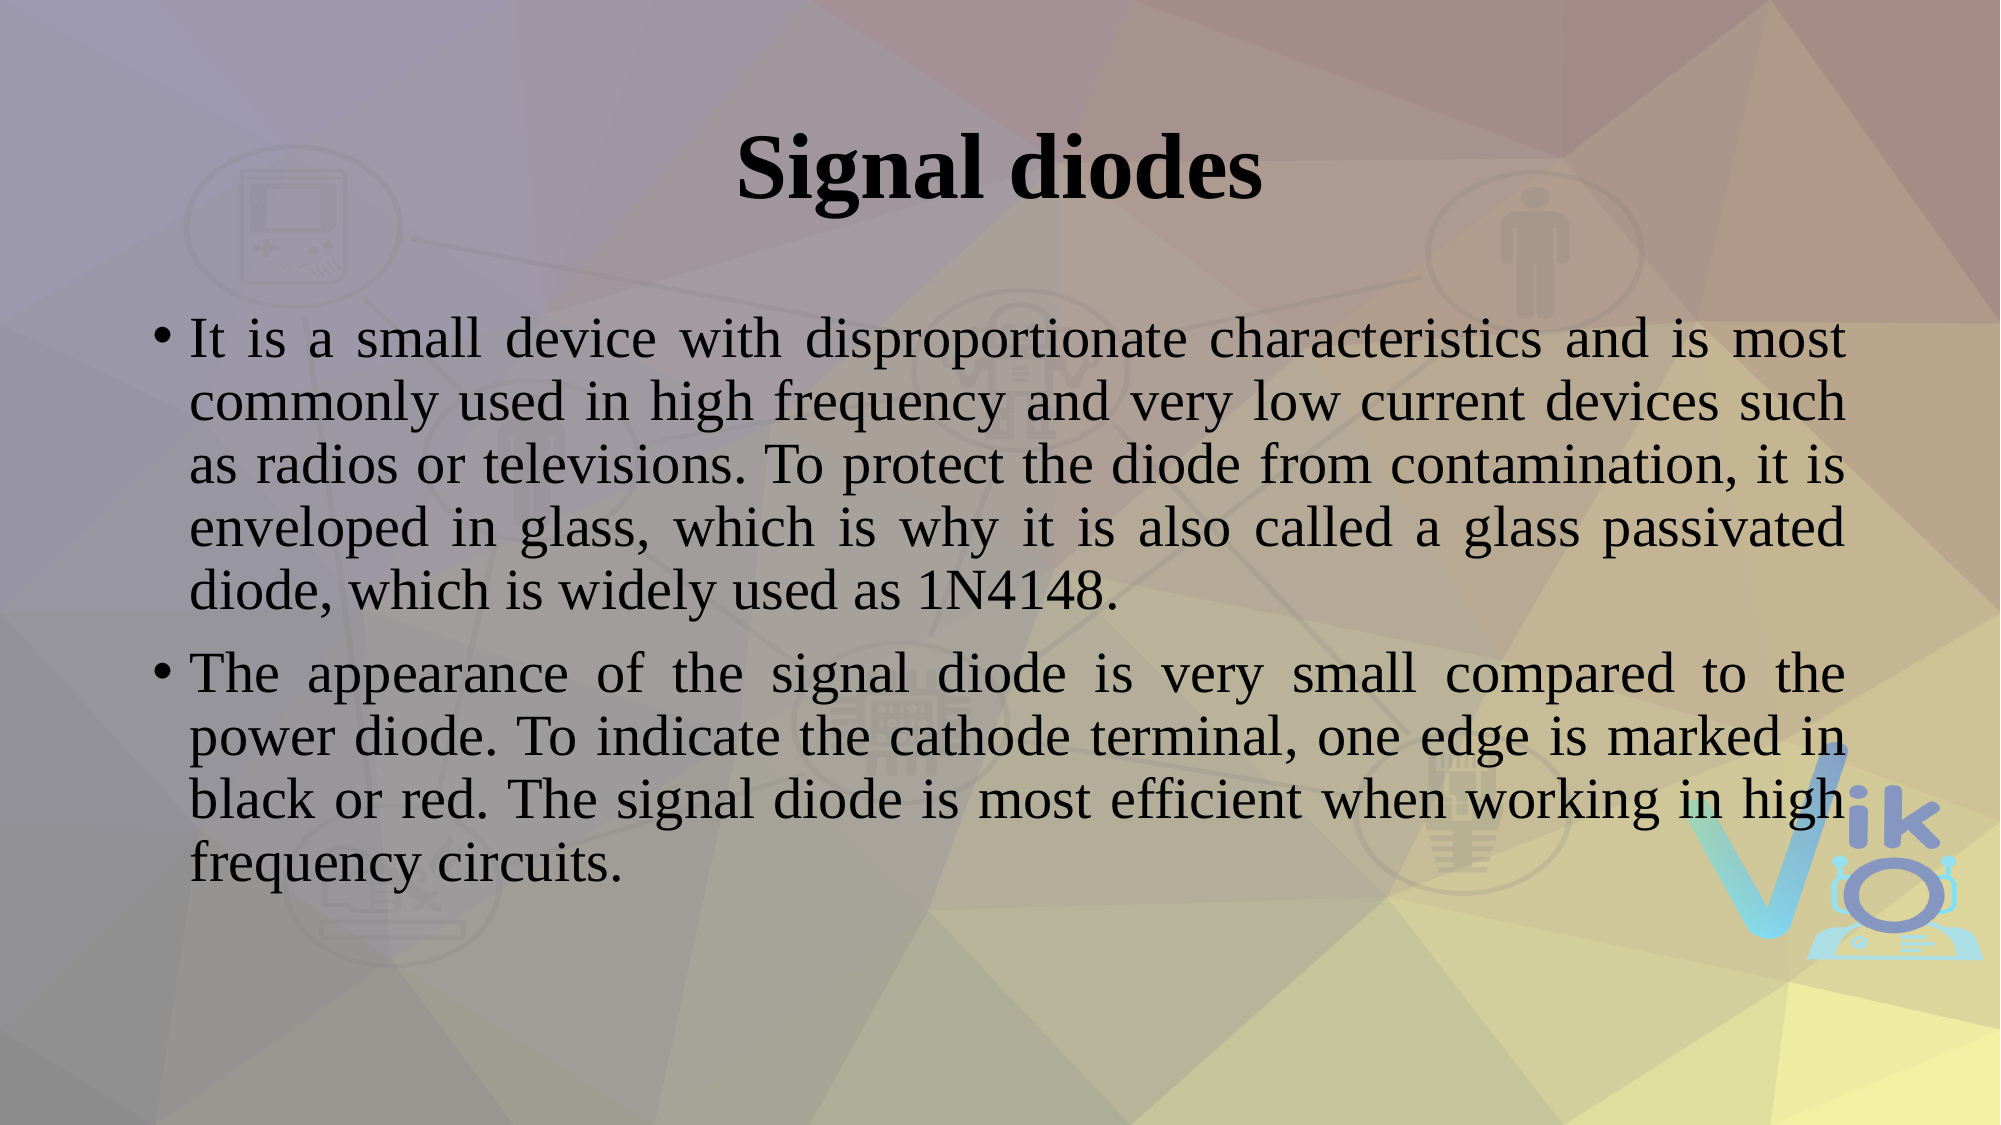

# Signal diodes
It is a small device with disproportionate characteristics and is most commonly used in high frequency and very low current devices such as radios or televisions. To protect the diode from contamination, it is enveloped in glass, which is why it is also called a glass passivated diode, which is widely used as 1N4148.
The appearance of the signal diode is very small compared to the power diode. To indicate the cathode terminal, one edge is marked in black or red. The signal diode is most efficient when working in high frequency circuits.